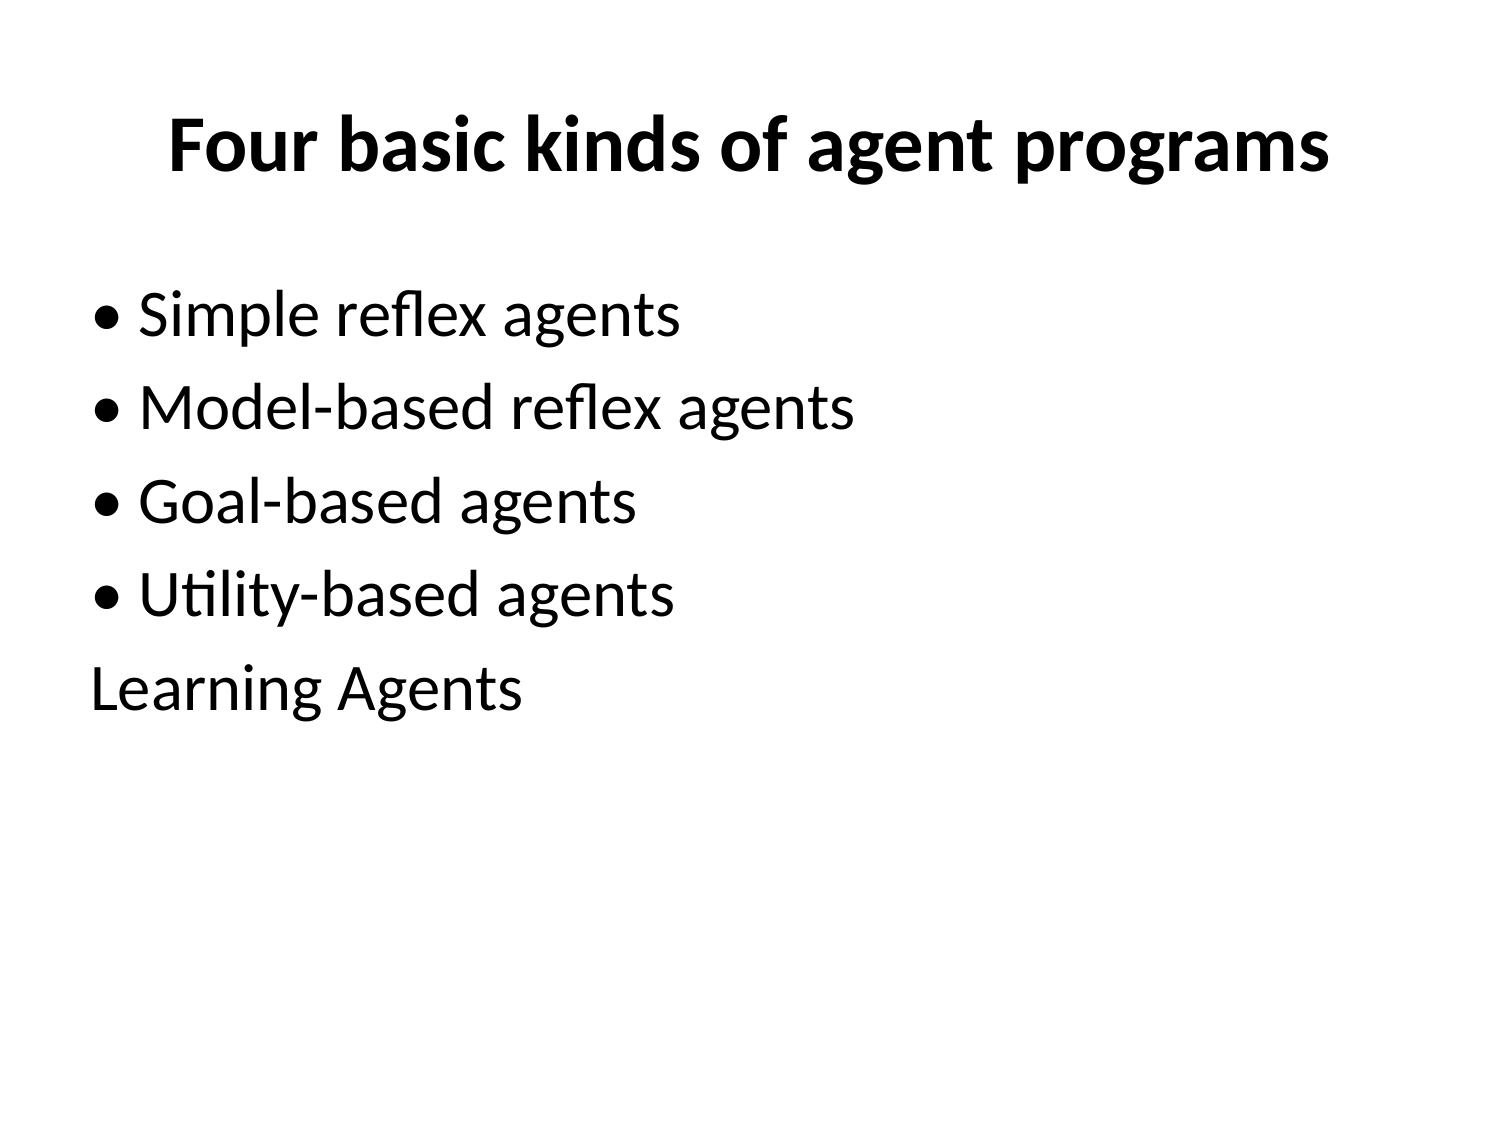

# Four basic kinds of agent programs
• Simple reﬂex agents
• Model-based reﬂex agents
• Goal-based agents
• Utility-based agents
Learning Agents